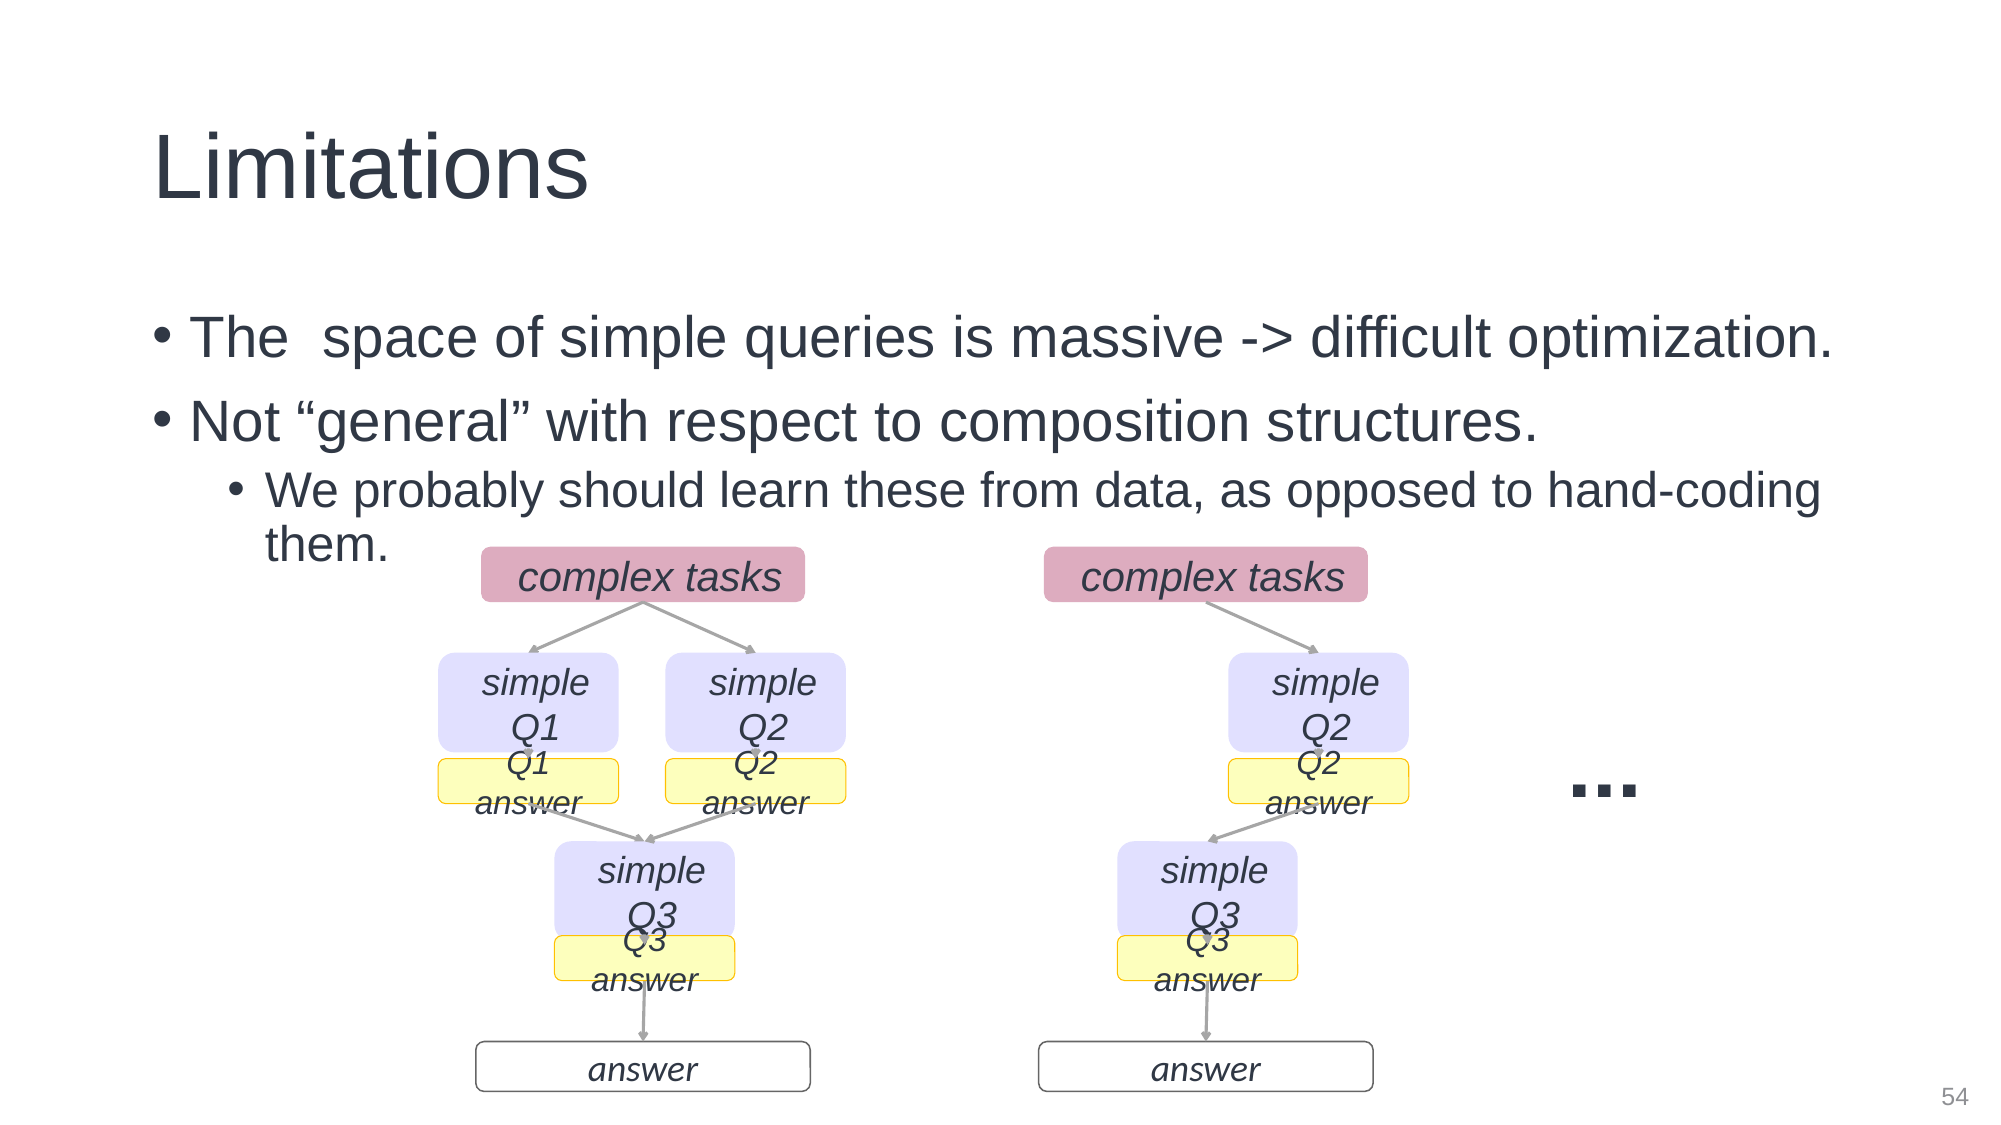

# Limitations
The  space of simple queries is massive -> difficult optimization.
Not “general” with respect to composition structures.
We probably should learn these from data, as opposed to hand-coding them.

complex tasks
complex tasks
…
simple Q1
simple Q2
simple Q2
Q1 answer
Q2 answer
Q2 answer
simple Q3
simple Q3
Q3 answer
Q3 answer
answer
answer
54